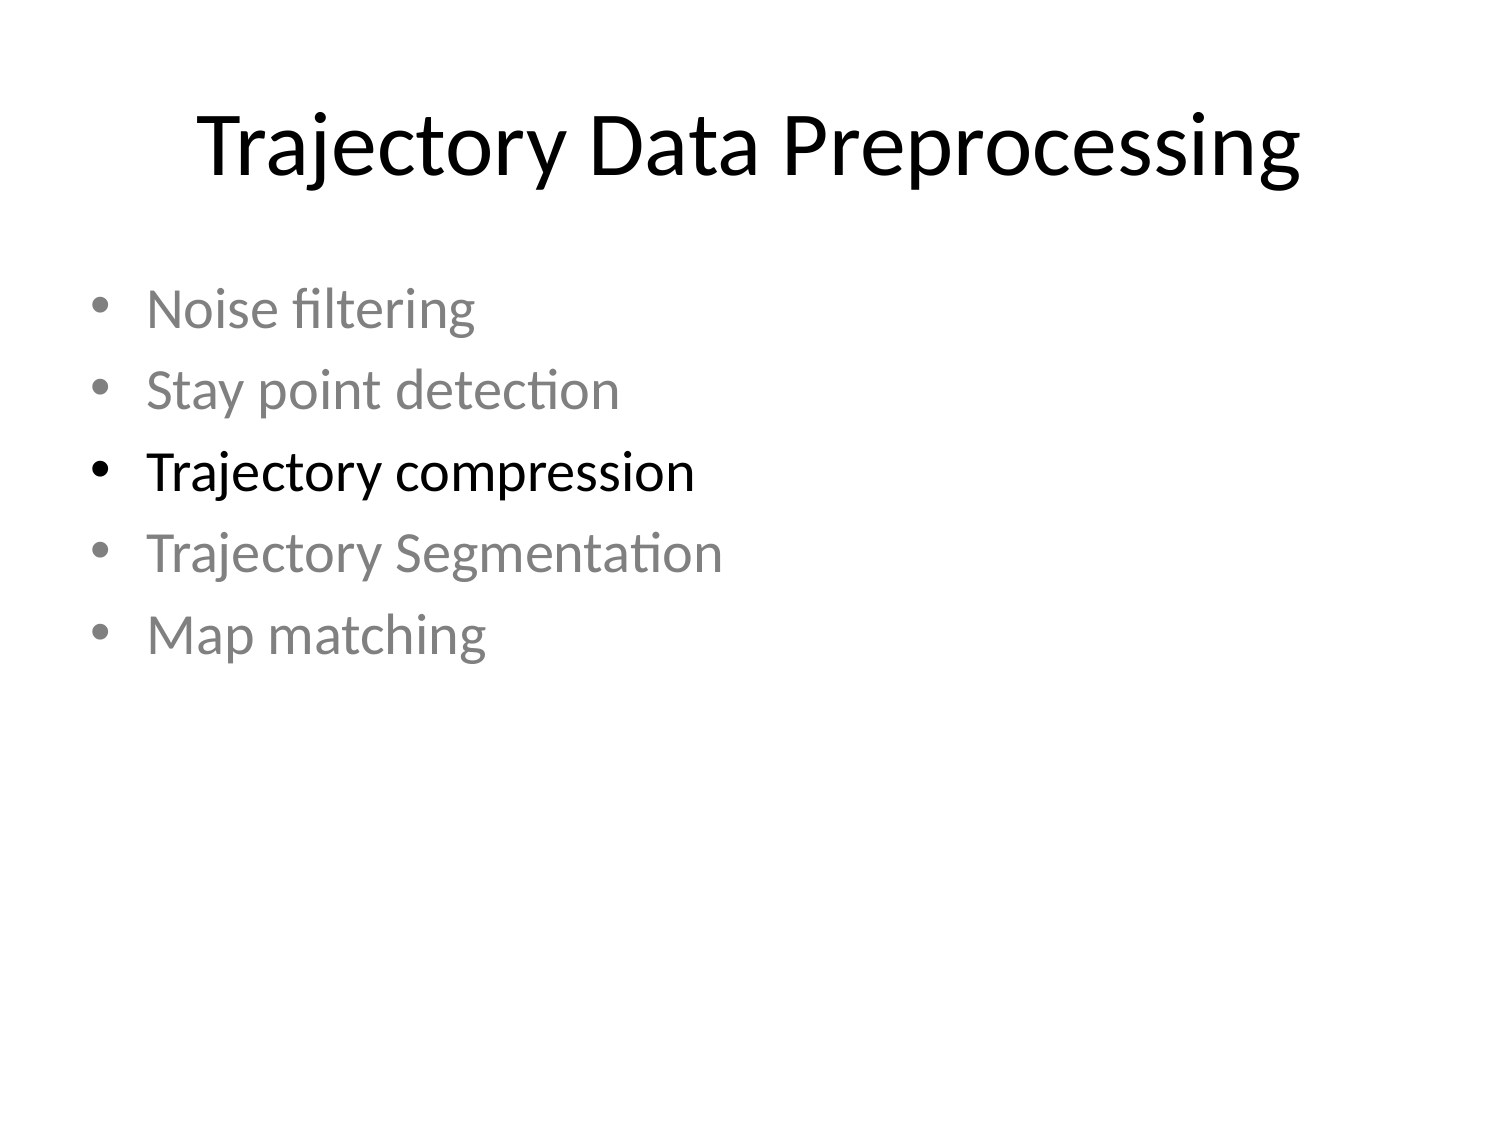

# Trajectory Data Preprocessing
Noise filtering
Stay point detection
Trajectory compression
Trajectory Segmentation
Map matching